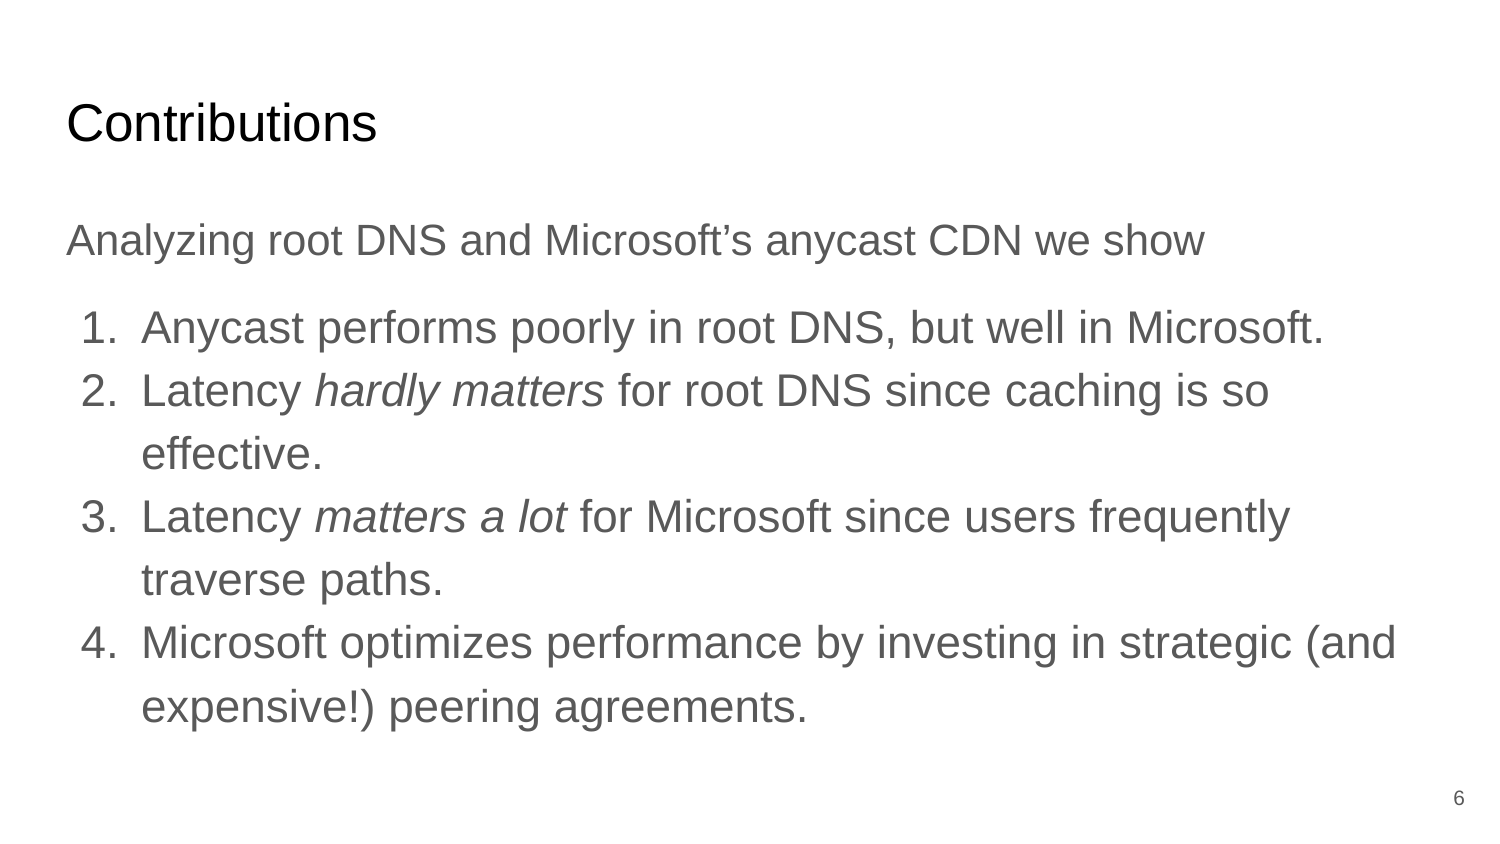

# Contributions
Analyzing root DNS and Microsoft’s anycast CDN we show
Anycast performs poorly in root DNS, but well in Microsoft.
Latency hardly matters for root DNS since caching is so effective.
Latency matters a lot for Microsoft since users frequently traverse paths.
Microsoft optimizes performance by investing in strategic (and expensive!) peering agreements.
6